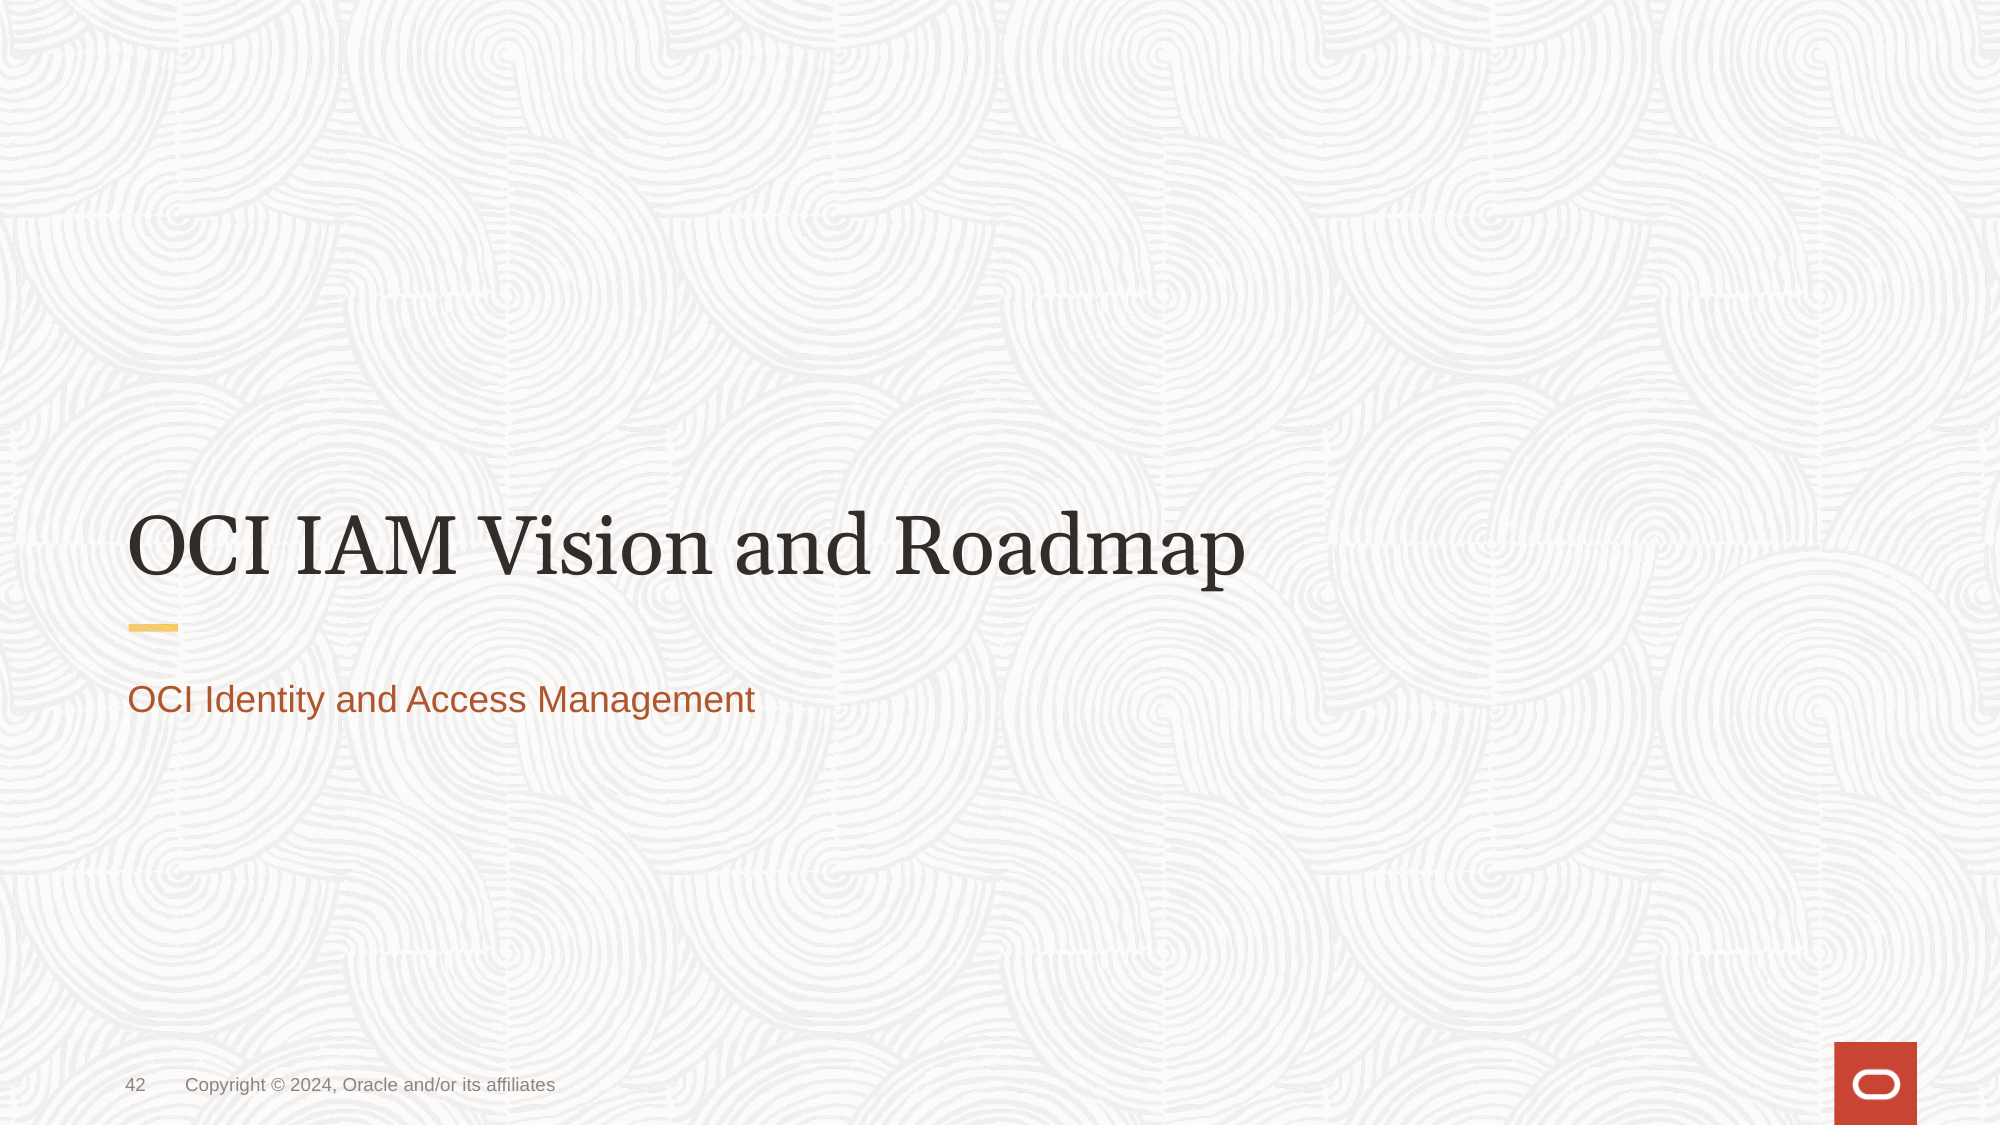

# OCI IAM Vision and Roadmap
OCI Identity and Access Management
42
Copyright © 2024, Oracle and/or its affiliates